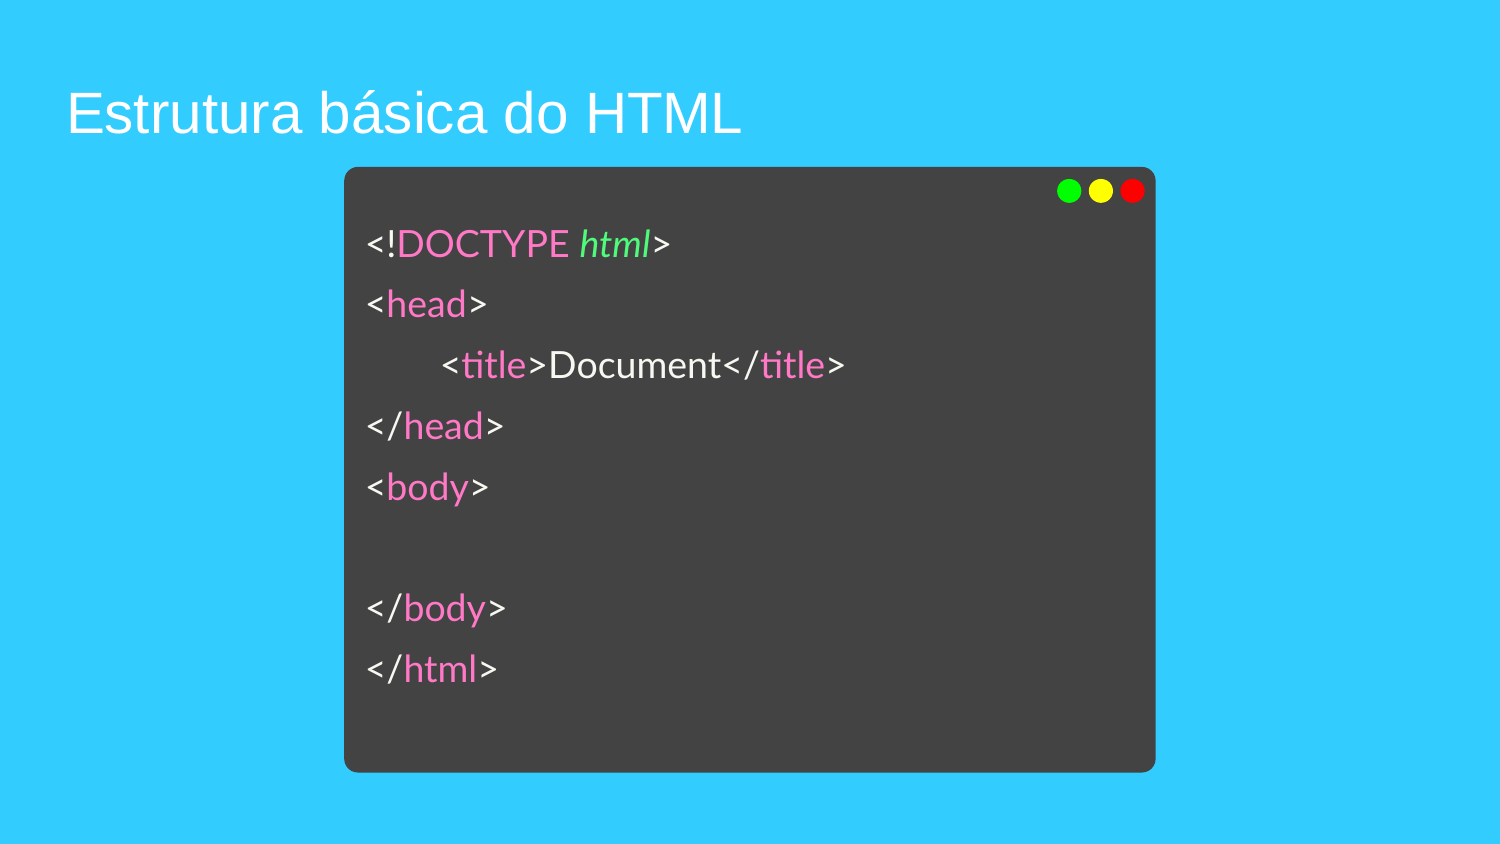

# Estrutura básica do HTML

<!DOCTYPE html>
<head>
<title>Document</title>
</head>
<body>

</body>
</html>